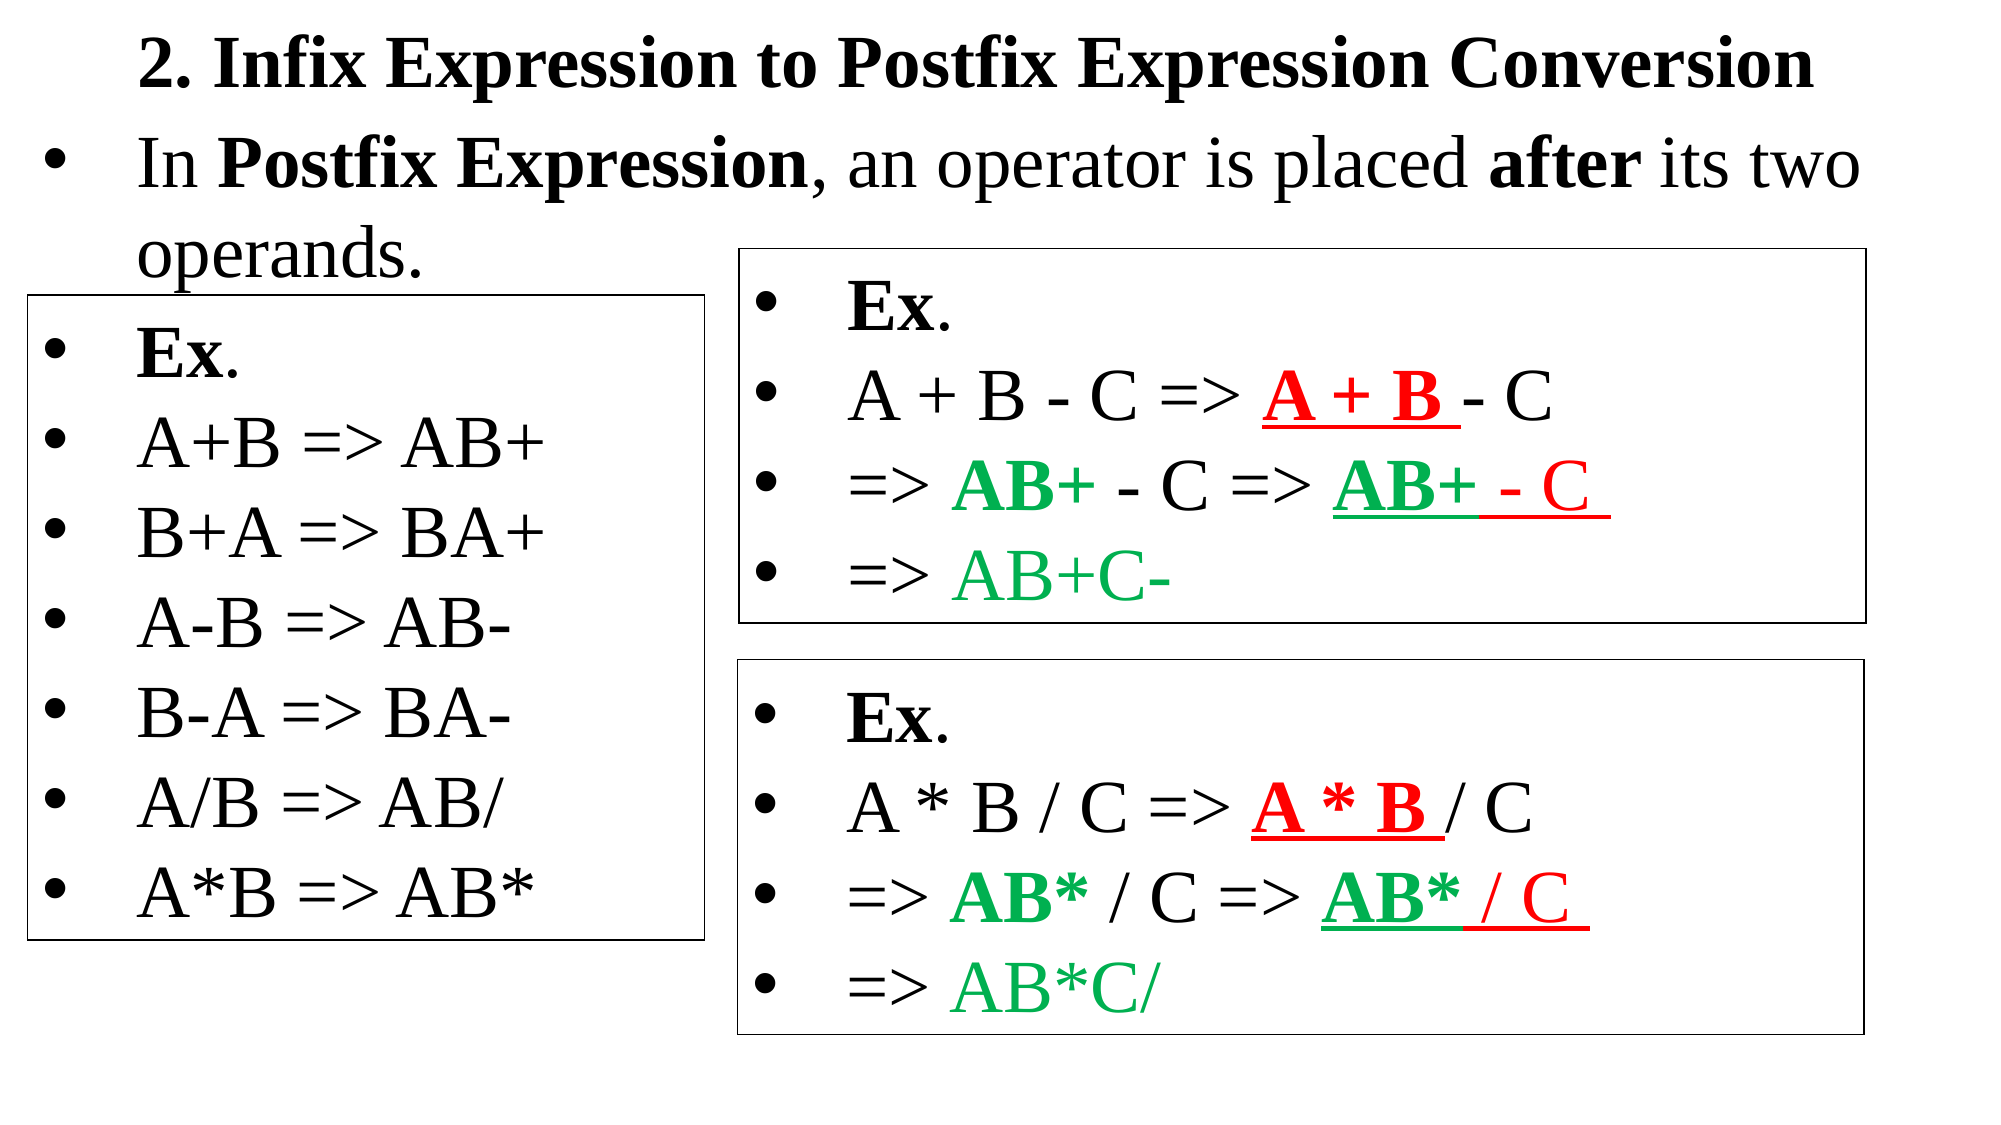

2. Infix Expression to Postfix Expression Conversion
In Postfix Expression, an operator is placed after its two operands.
Ex.
A + B - C => A + B - C
=> AB+ - C => AB+ - C
=> AB+C-
Ex.
A+B => AB+
B+A => BA+
A-B => AB-
B-A => BA-
A/B => AB/
A*B => AB*

Ex.
A * B / C => A * B / C
=> AB* / C => AB* / C
=> AB*C/